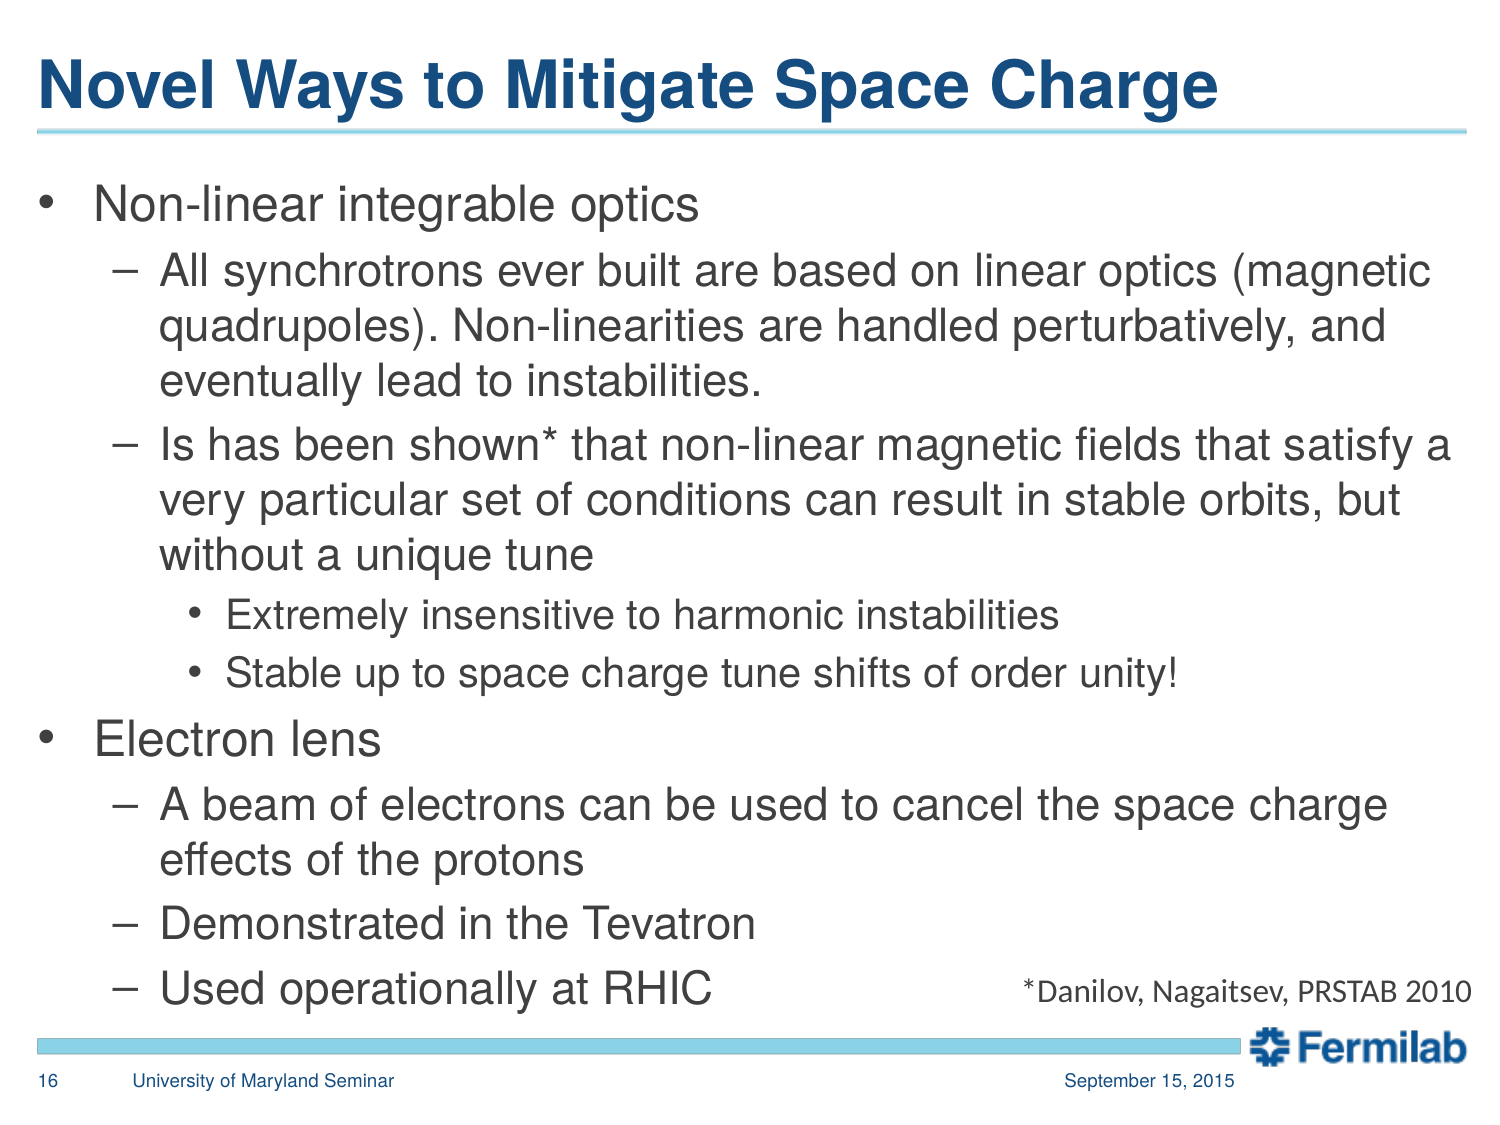

# Novel Ways to Mitigate Space Charge
Non-linear integrable optics
All synchrotrons ever built are based on linear optics (magnetic quadrupoles). Non-linearities are handled perturbatively, and eventually lead to instabilities.
Is has been shown* that non-linear magnetic fields that satisfy a very particular set of conditions can result in stable orbits, but without a unique tune
Extremely insensitive to harmonic instabilities
Stable up to space charge tune shifts of order unity!
Electron lens
A beam of electrons can be used to cancel the space charge effects of the protons
Demonstrated in the Tevatron
Used operationally at RHIC

*Danilov, Nagaitsev, PRSTAB 2010
16
University of Maryland Seminar
September 15, 2015